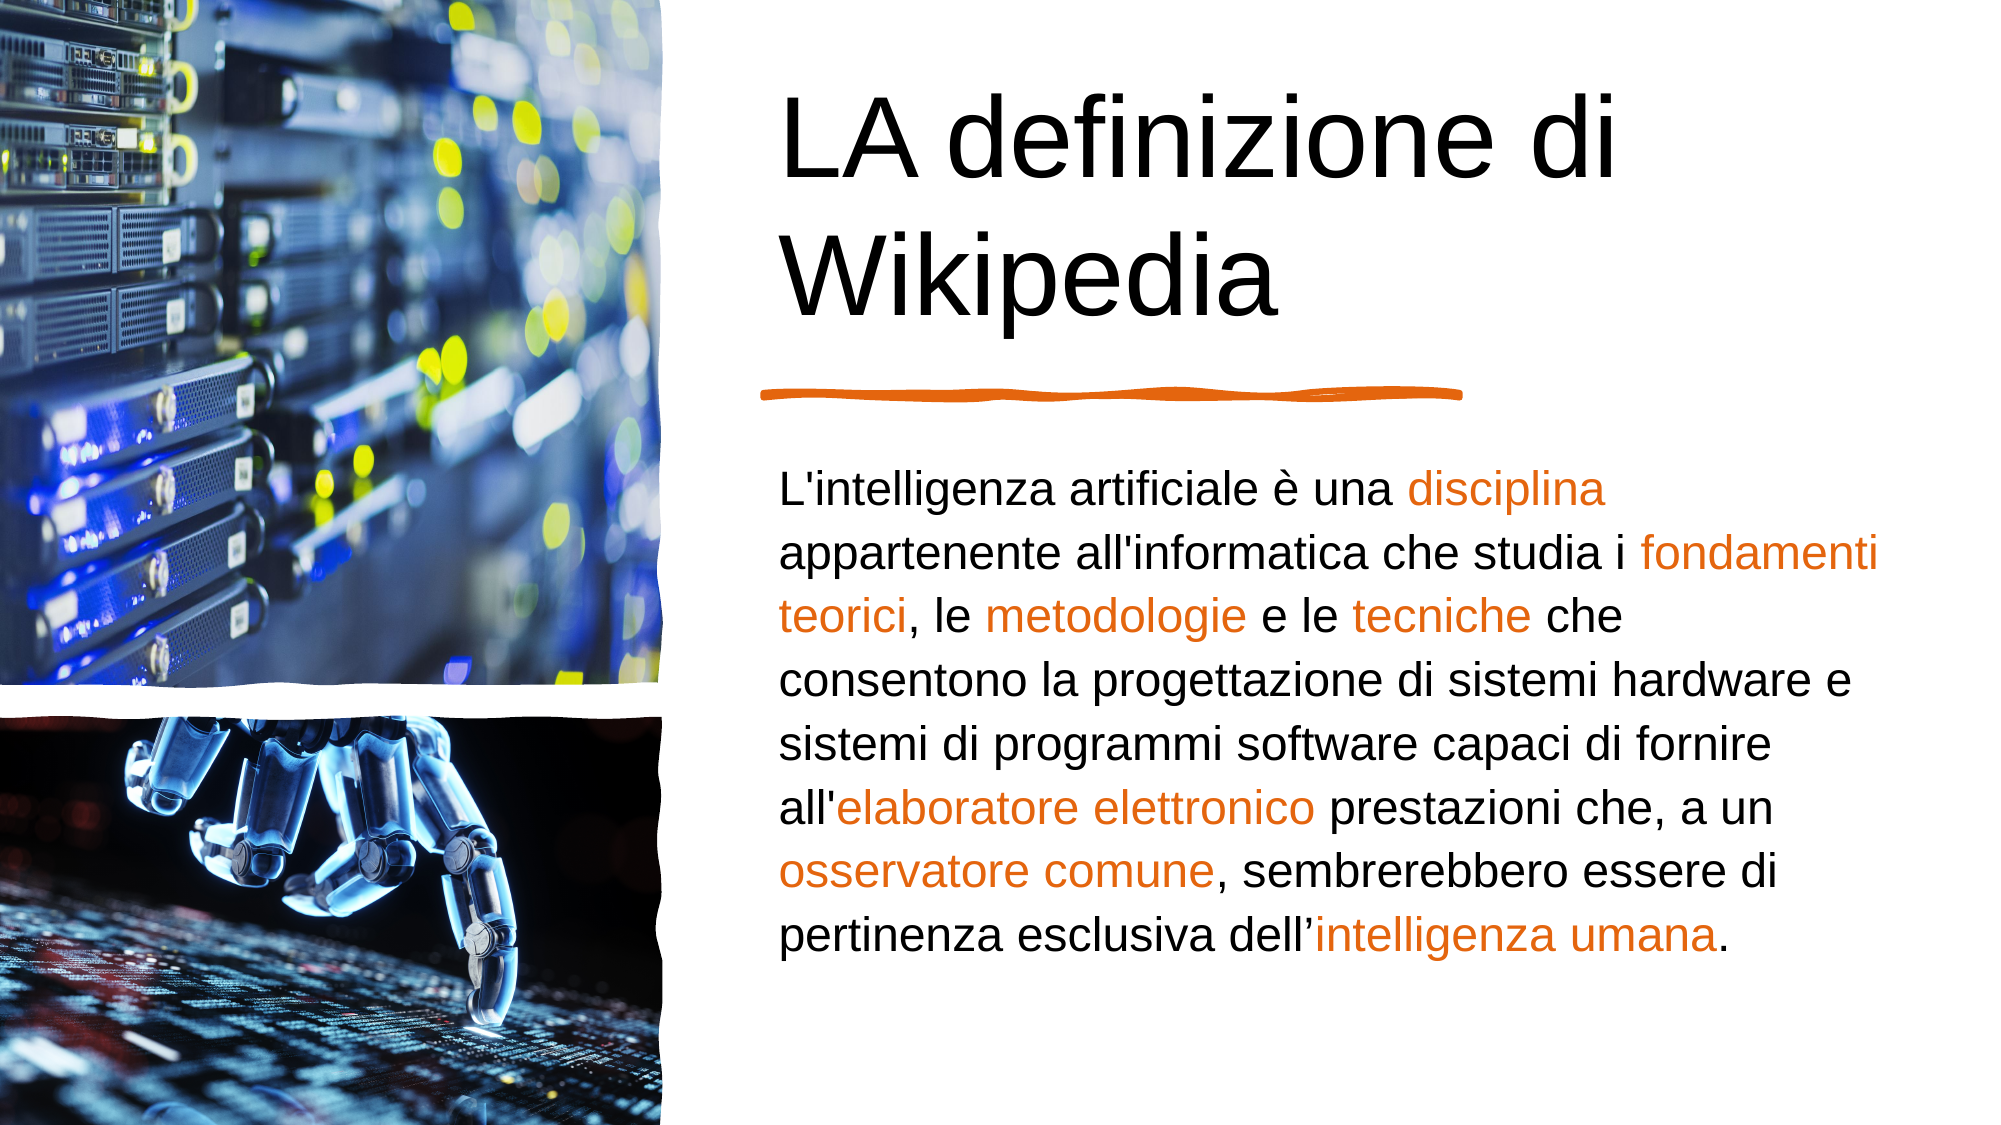

# LA definizione di Wikipedia
L'intelligenza artificiale è una disciplina appartenente all'informatica che studia i fondamenti teorici, le metodologie e le tecniche che consentono la progettazione di sistemi hardware e sistemi di programmi software capaci di fornire all'elaboratore elettronico prestazioni che, a un osservatore comune, sembrerebbero essere di pertinenza esclusiva dell’intelligenza umana.